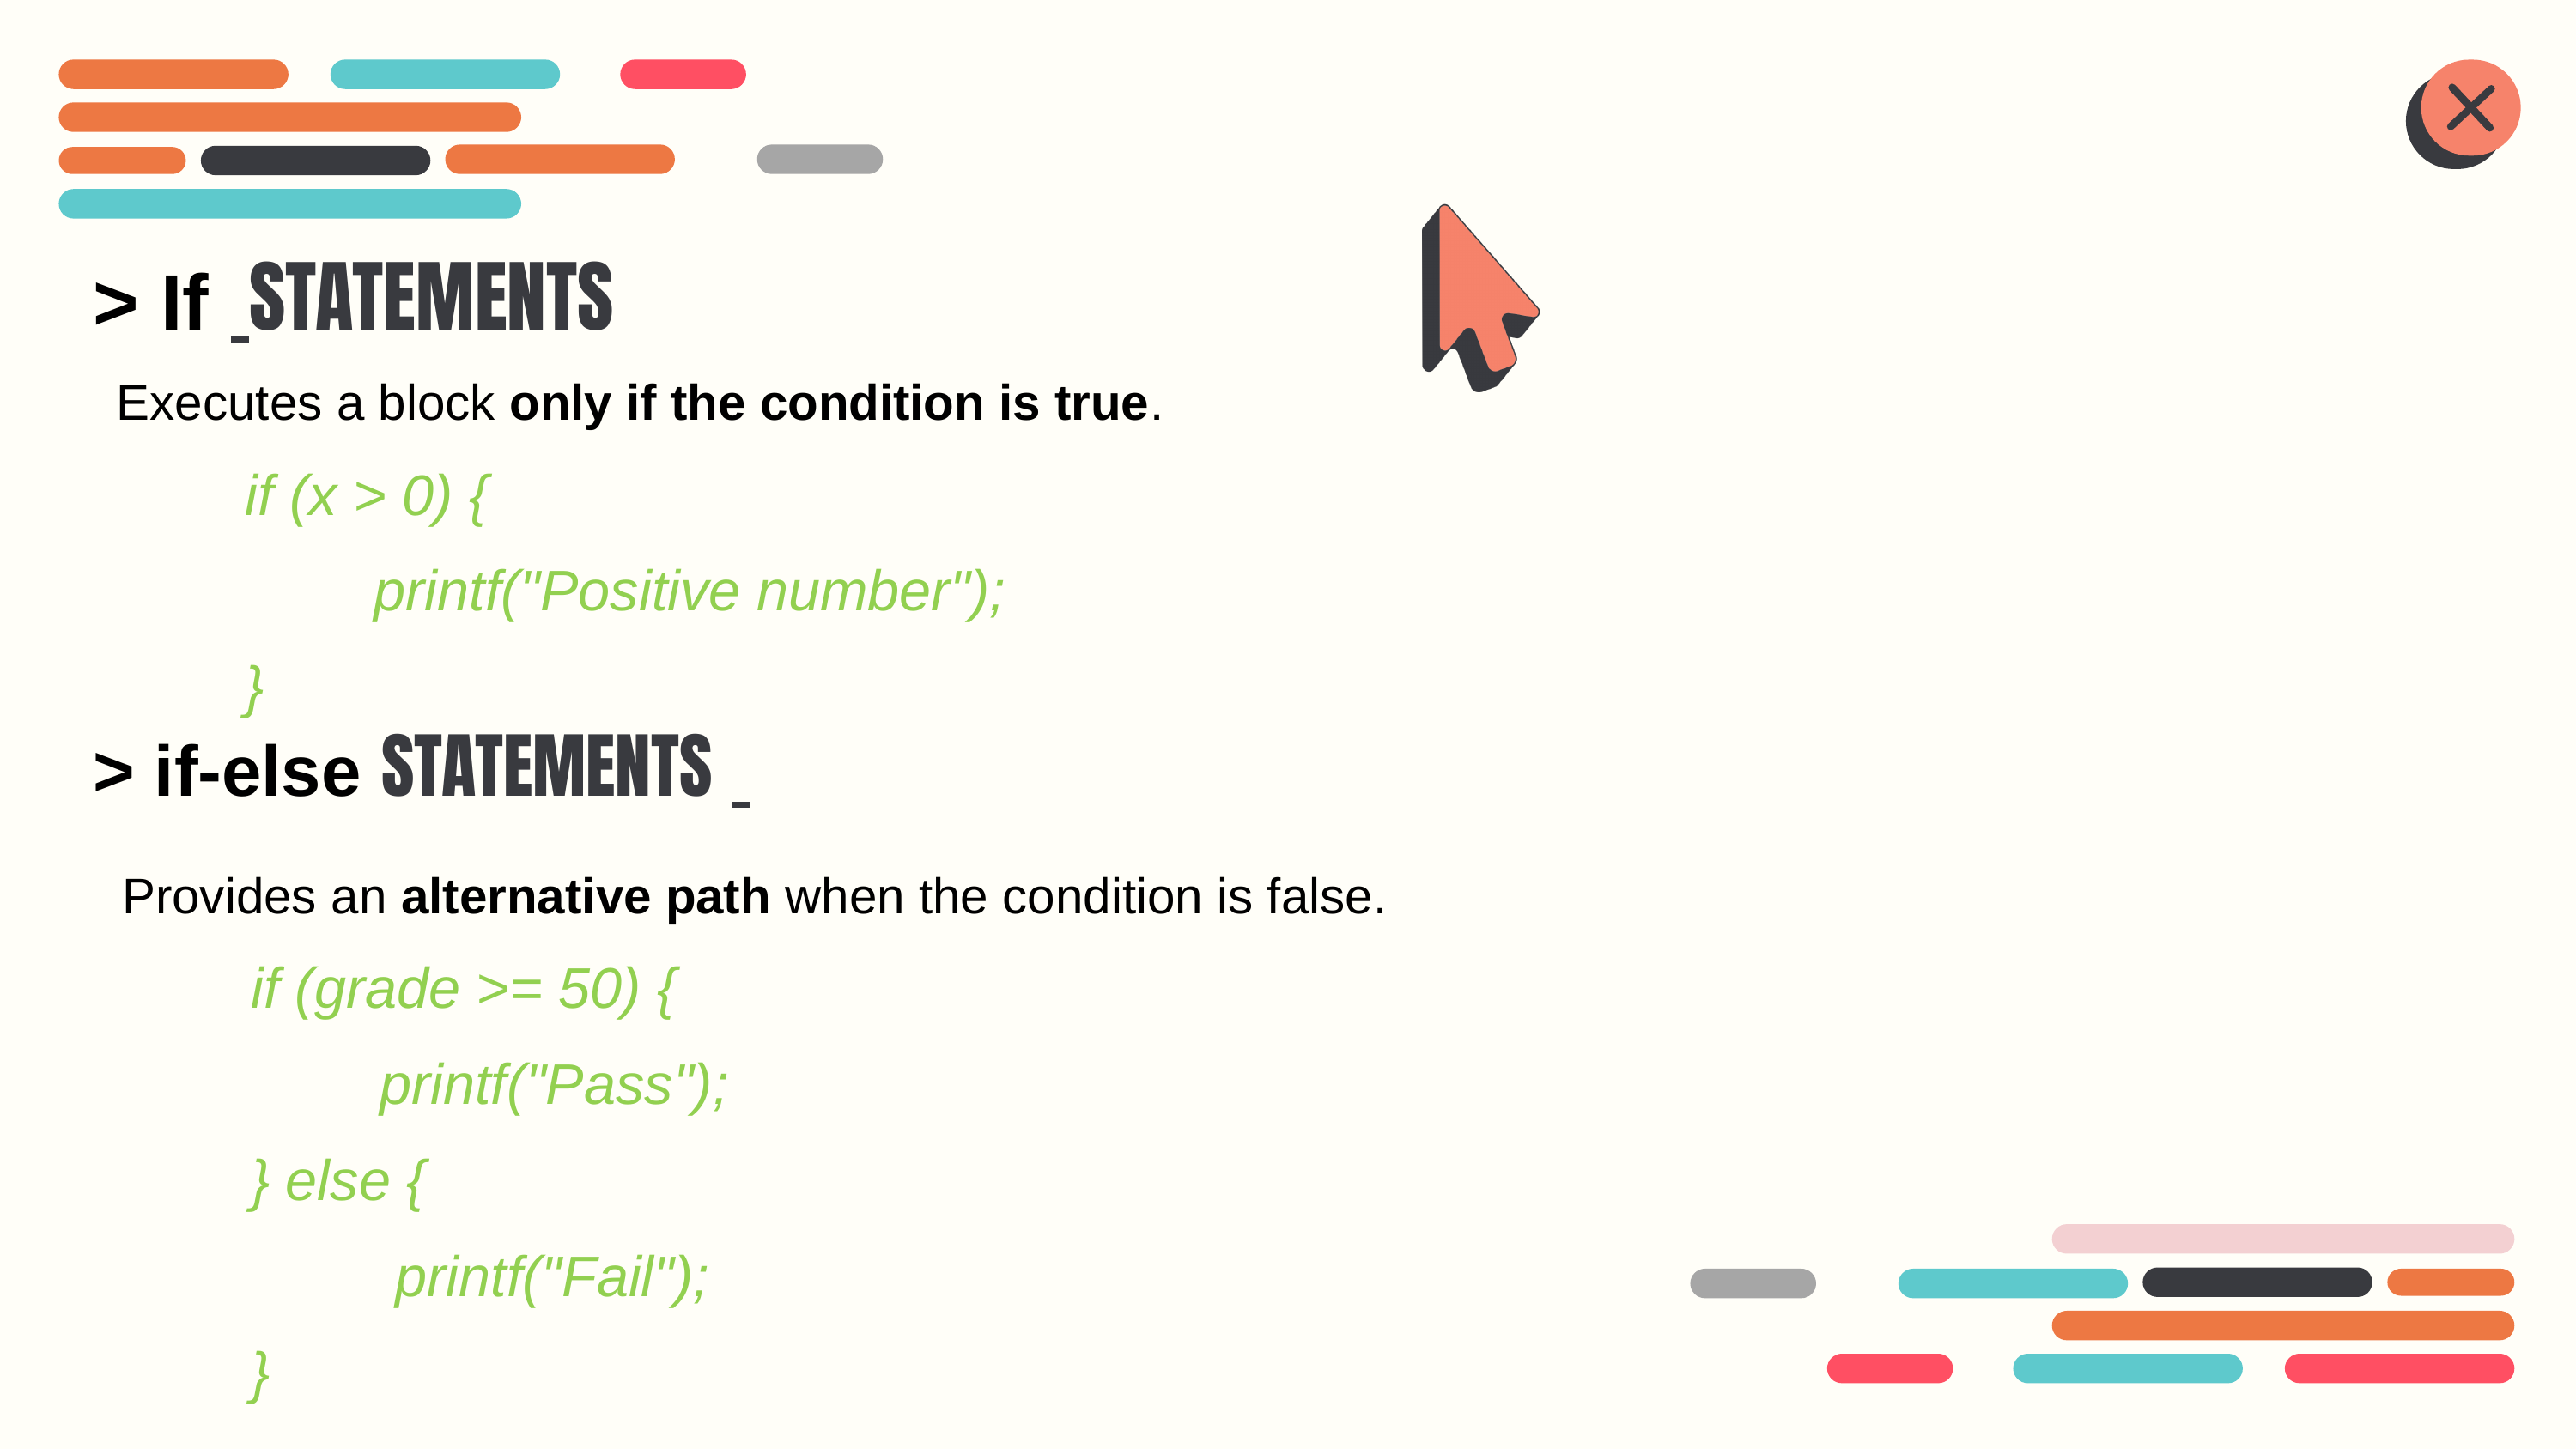

> If  STATEMENTS
Executes a block only if the condition is true.
	if (x > 0) {
    		printf("Positive number");
	}

> if-else STATEMENTS
Provides an alternative path when the condition is false.
	if (grade >= 50) {
    		printf("Pass");
	} else {
   		 printf("Fail");
	}